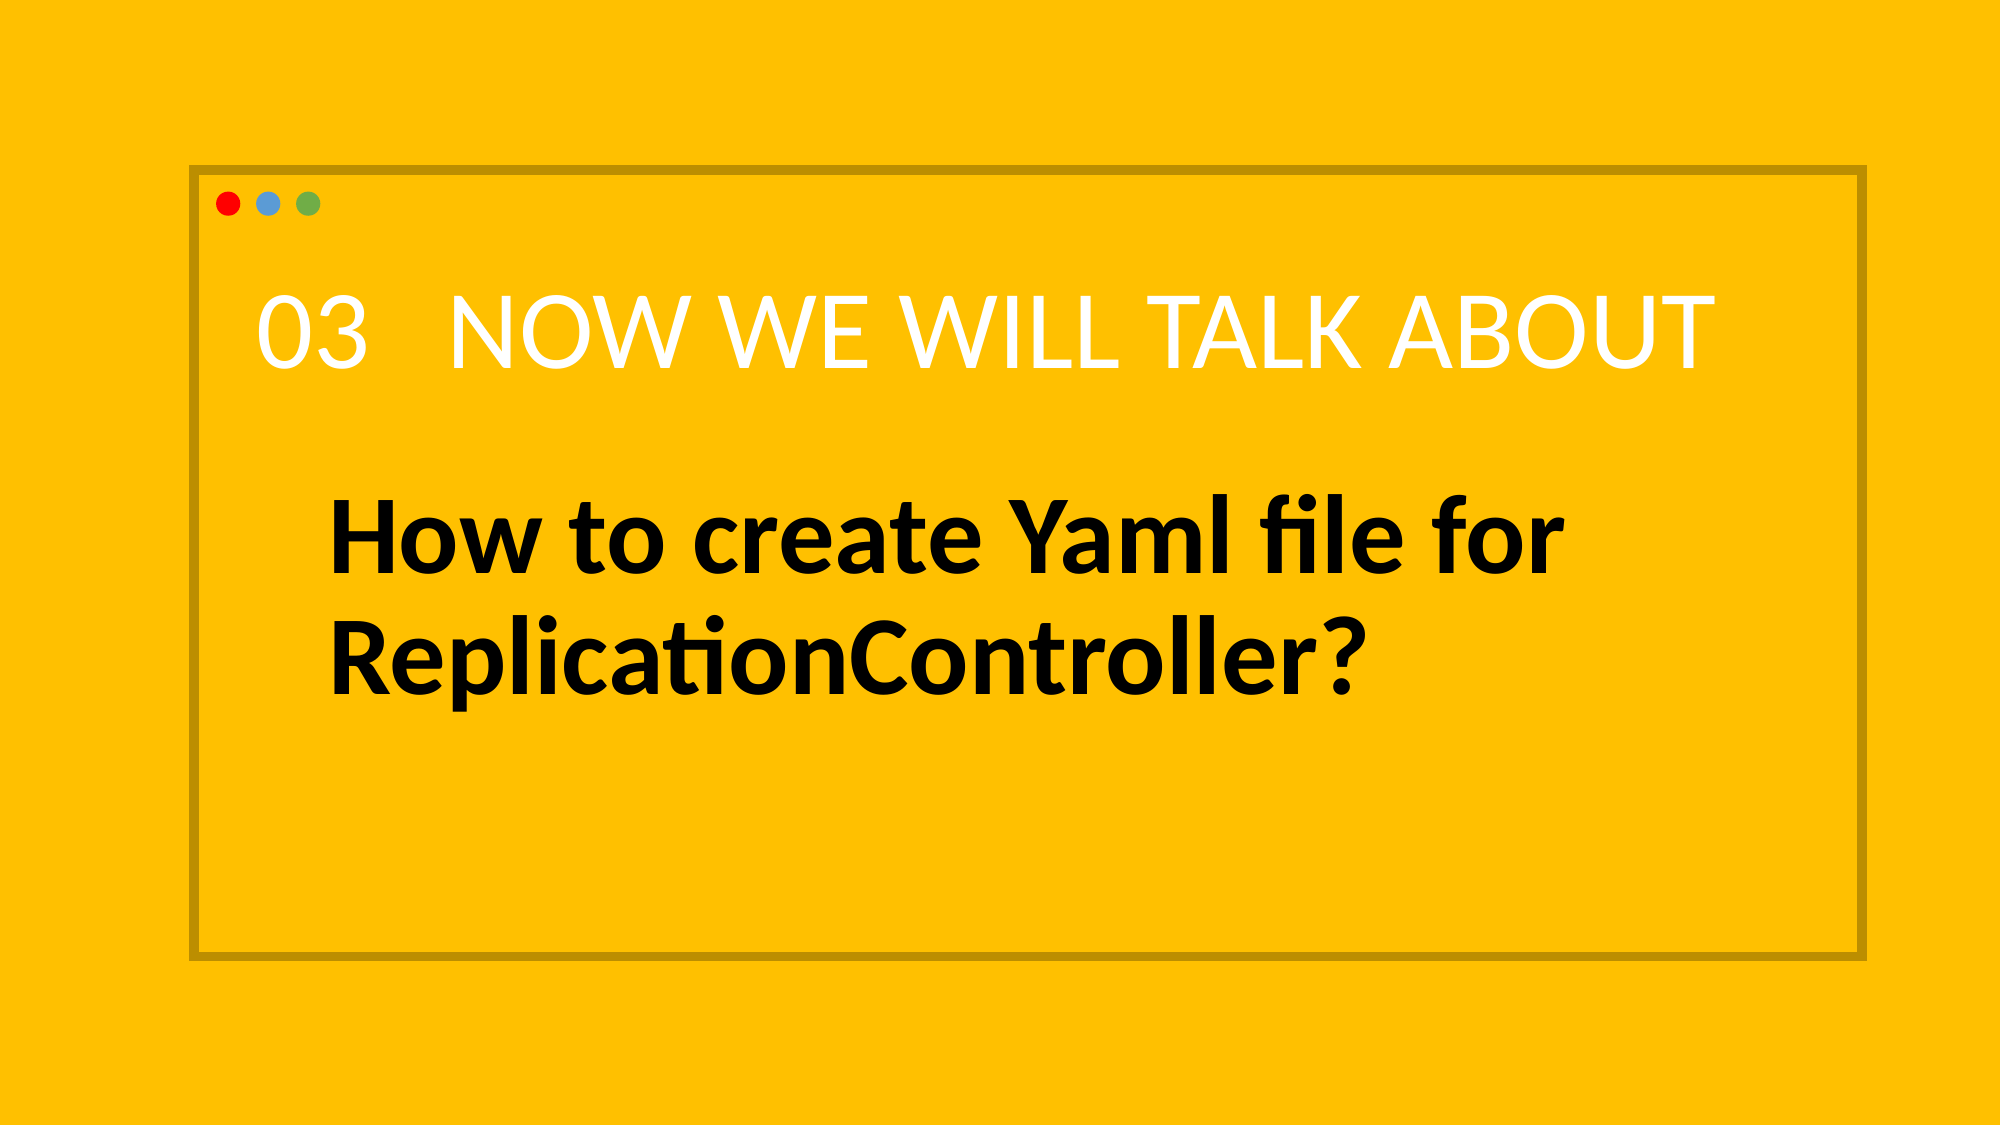

03   NOW WE WILL TALK ABOUT
How to create Yaml file for ReplicationController?